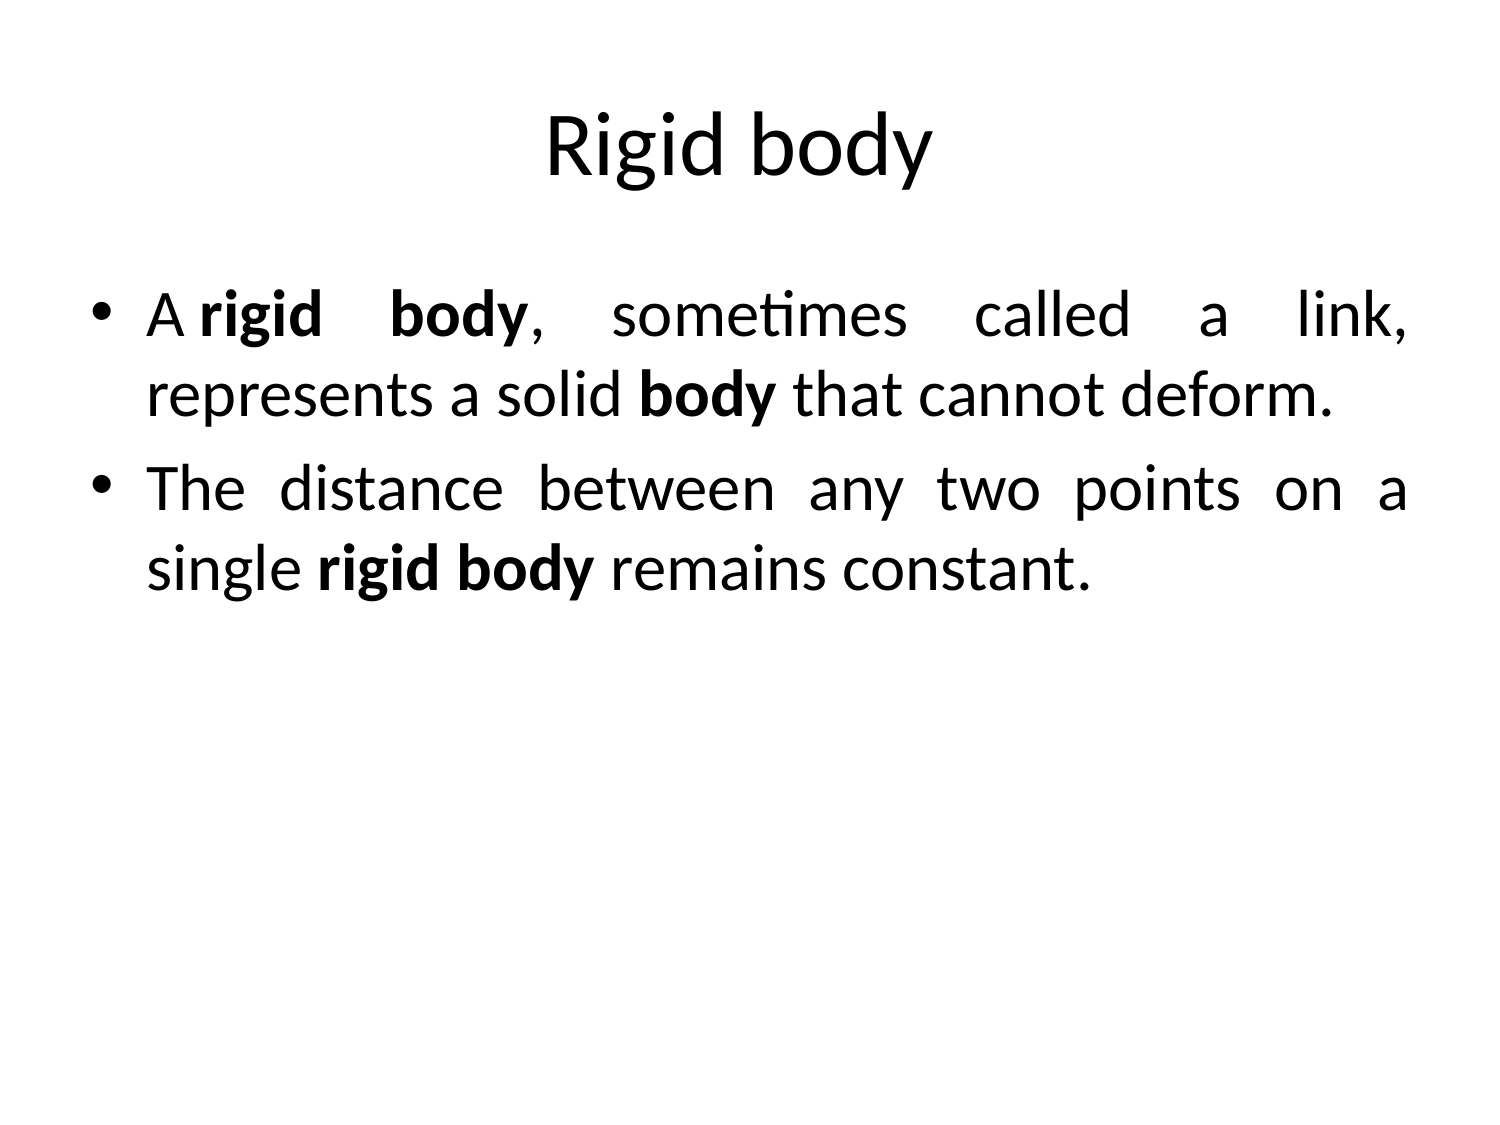

# Rigid body
A rigid body, sometimes called a link, represents a solid body that cannot deform.
The distance between any two points on a single rigid body remains constant.